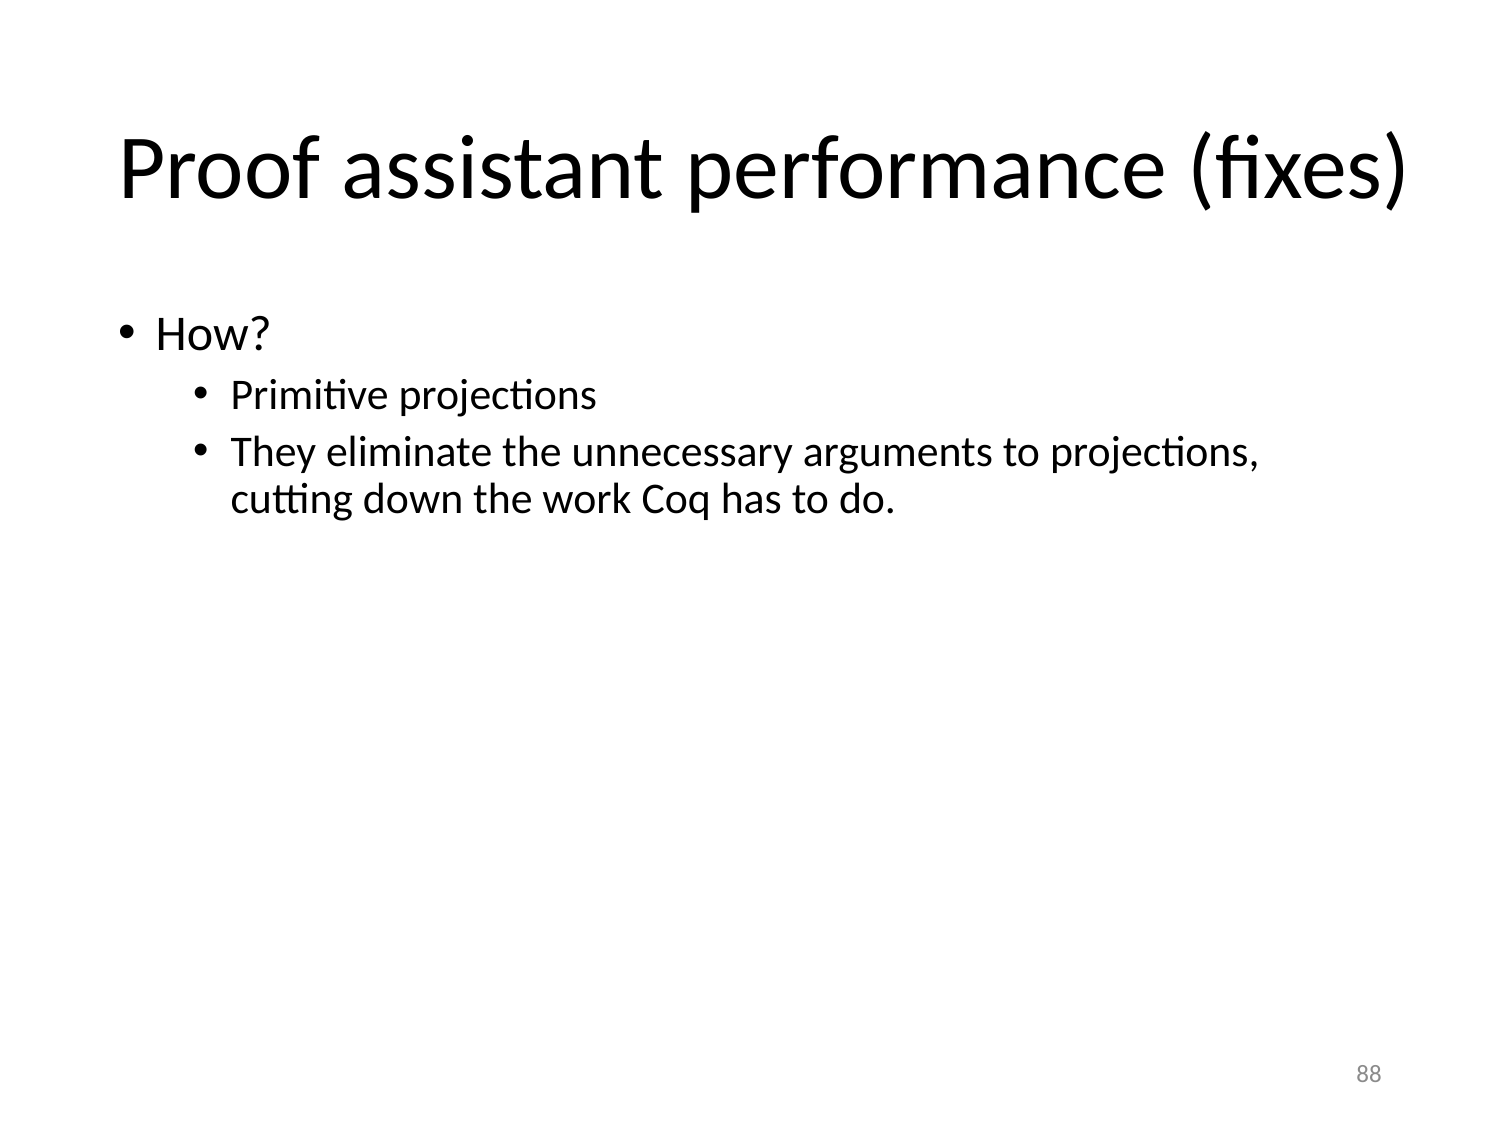

# Proof assistant performance (fixes)
How?
Primitive projections
They eliminate the unnecessary arguments to projections, cutting down the work Coq has to do.
88